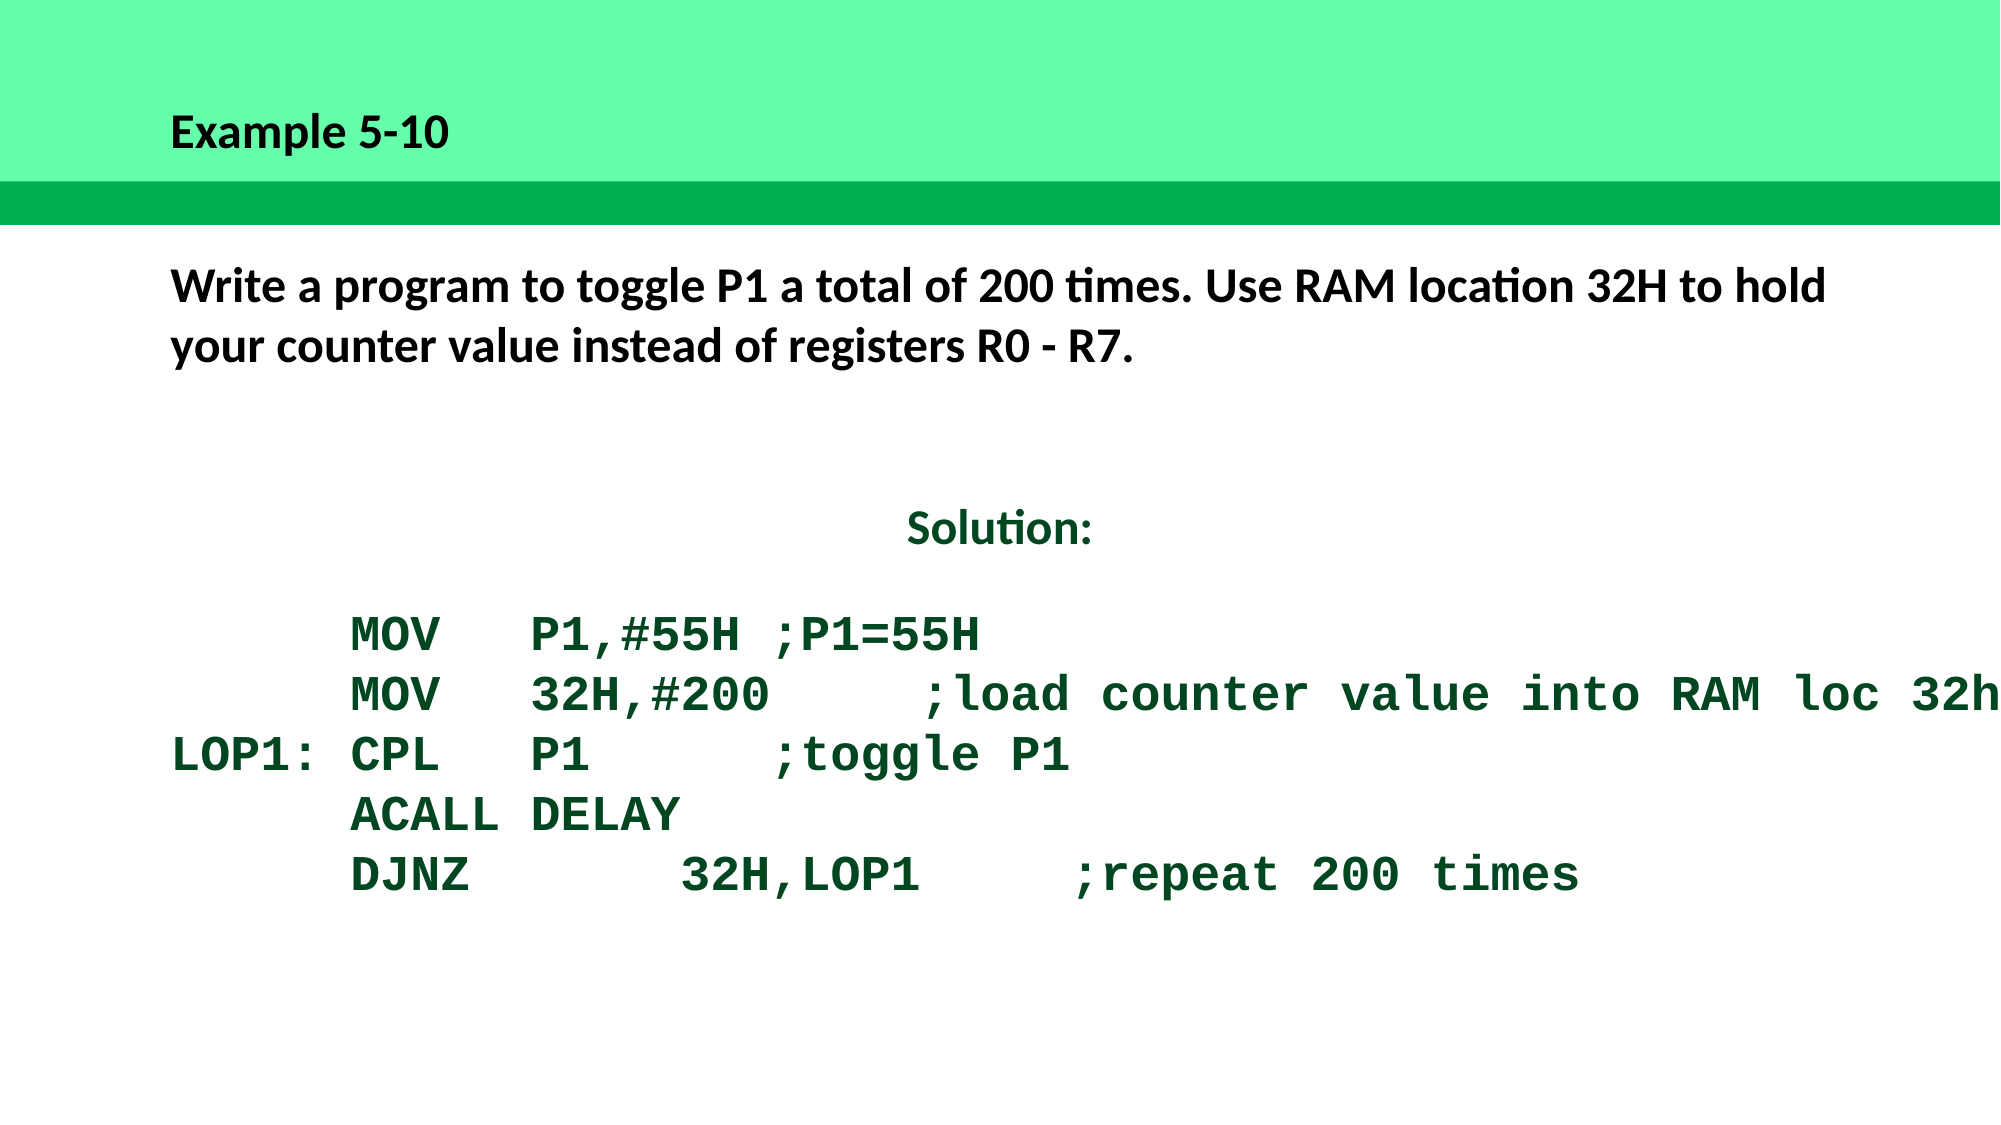

Example 5-10
Write a program to toggle P1 a total of 200 times. Use RAM location 32H to hold your counter value instead of registers R0 - R7.
Solution:
	 MOV	  P1,#55H	;P1=55H
	 MOV	  32H,#200	;load counter value into RAM loc 32h
LOP1: CPL	  P1		;toggle P1
	 ACALL DELAY
	 DJNZ	  32H,LOP1	;repeat 200 times